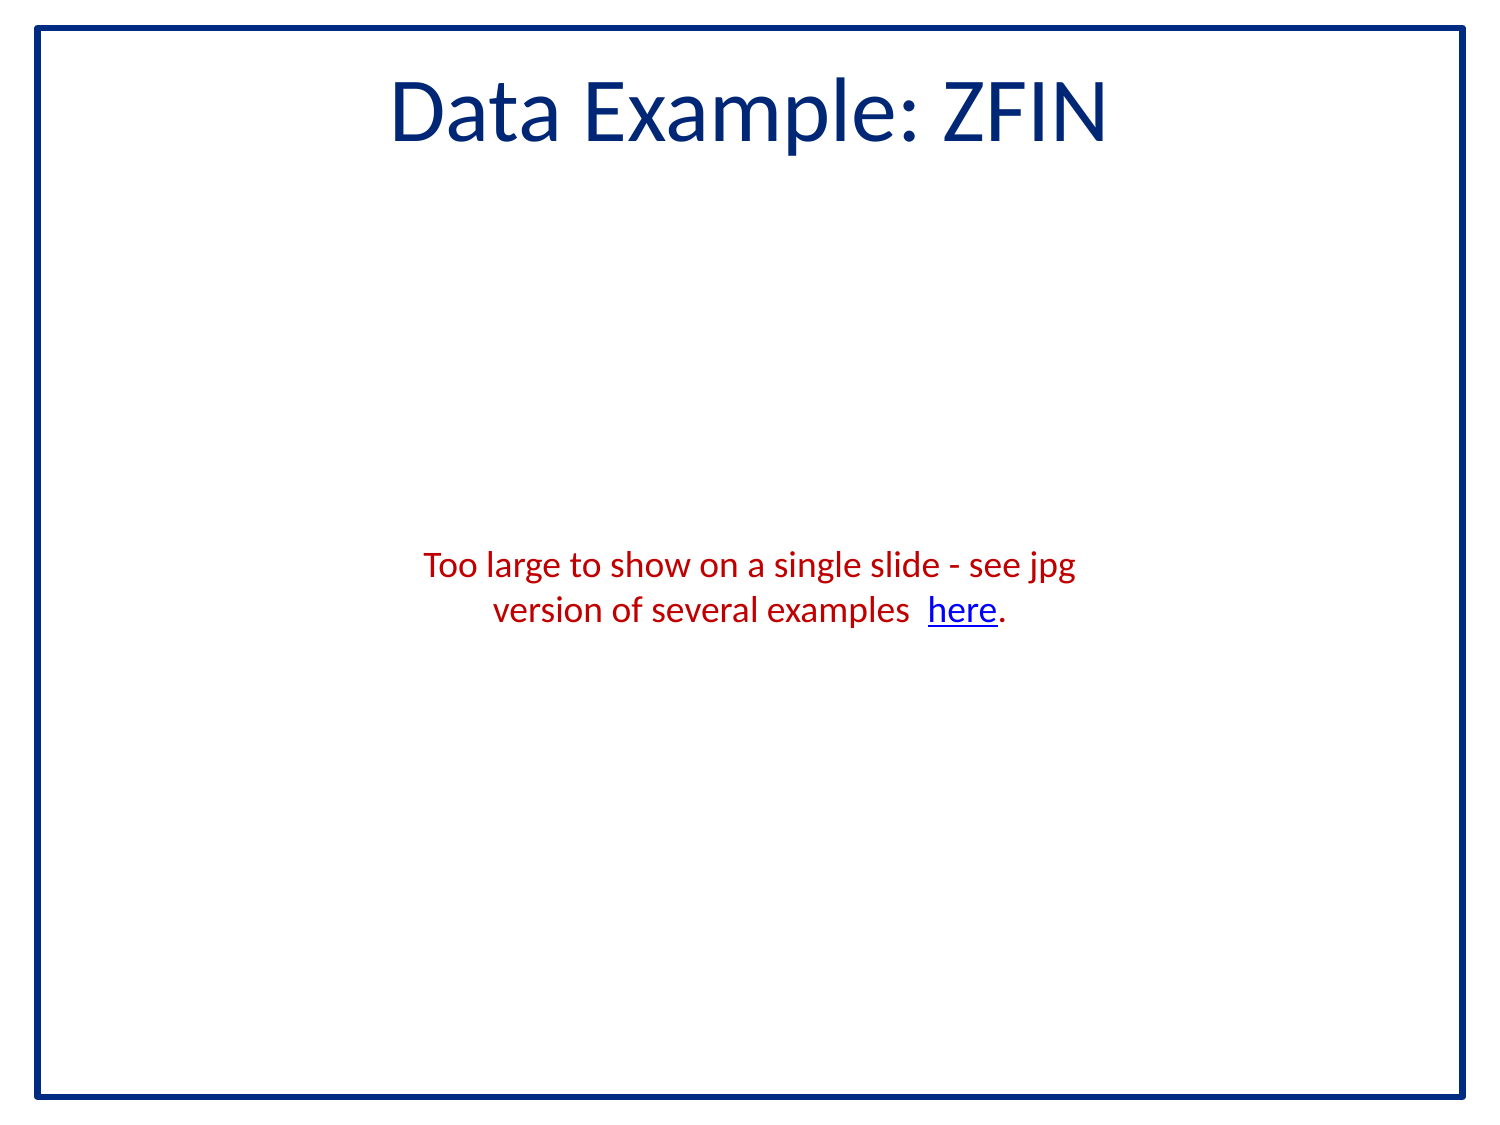

# Data Example: ZFIN

Too large to show on a single slide - see jpg version of several examples  here.